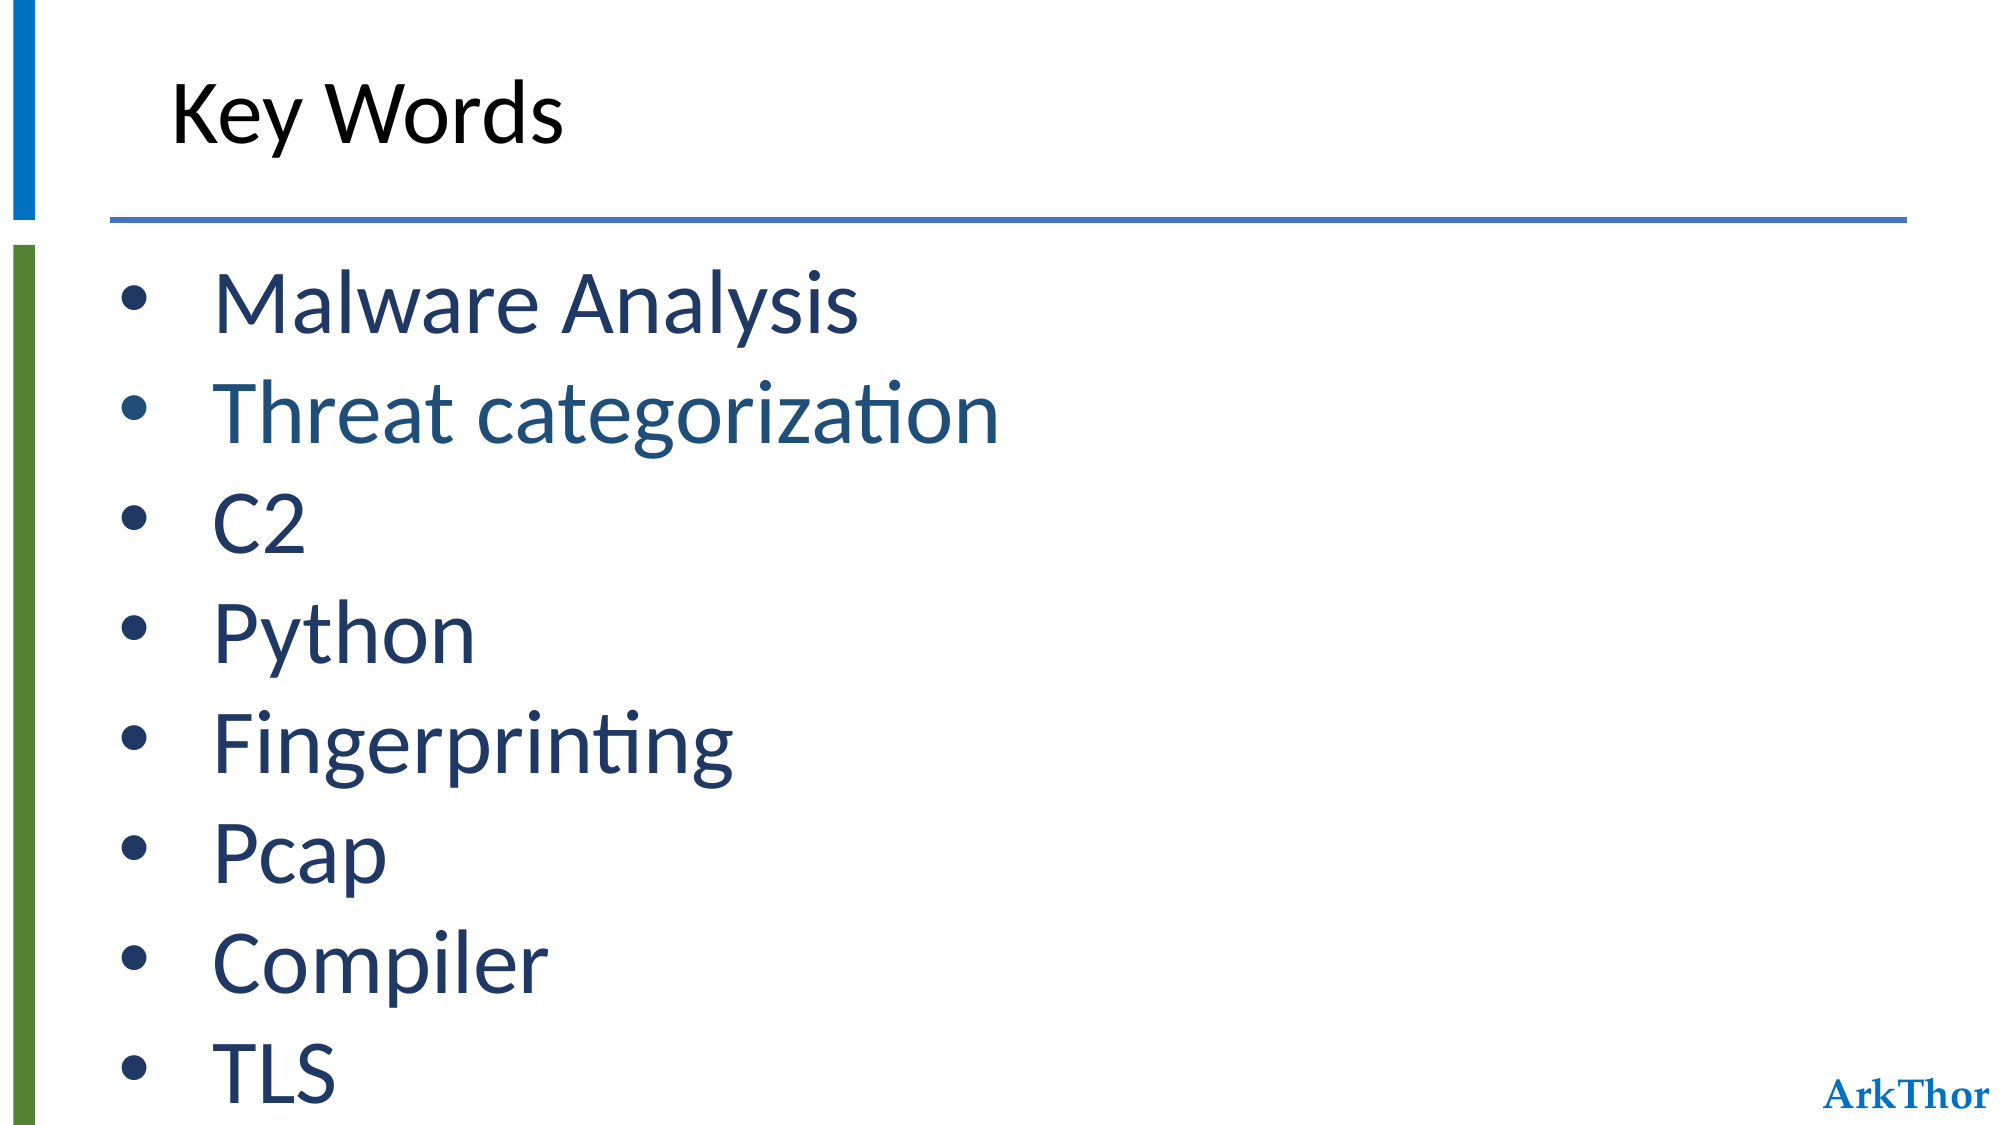

# Key Words
Malware Analysis
Threat categorization
C2
Python
Fingerprinting
Pcap
Compiler
TLS

ArkThor